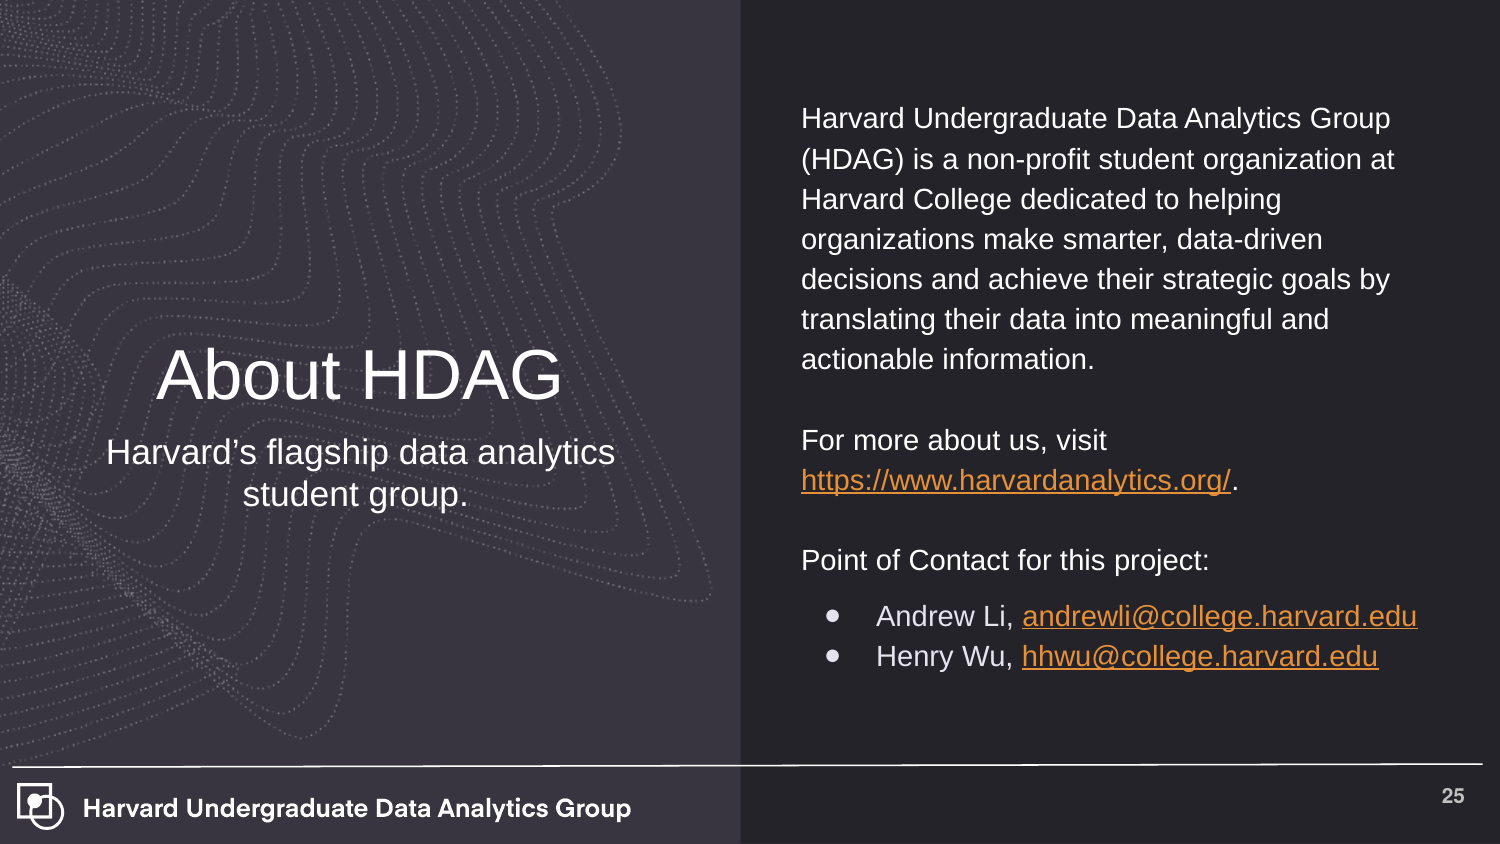

Andrew Li, andrewli@college.harvard.edu
Henry Wu, hhwu@college.harvard.edu
25